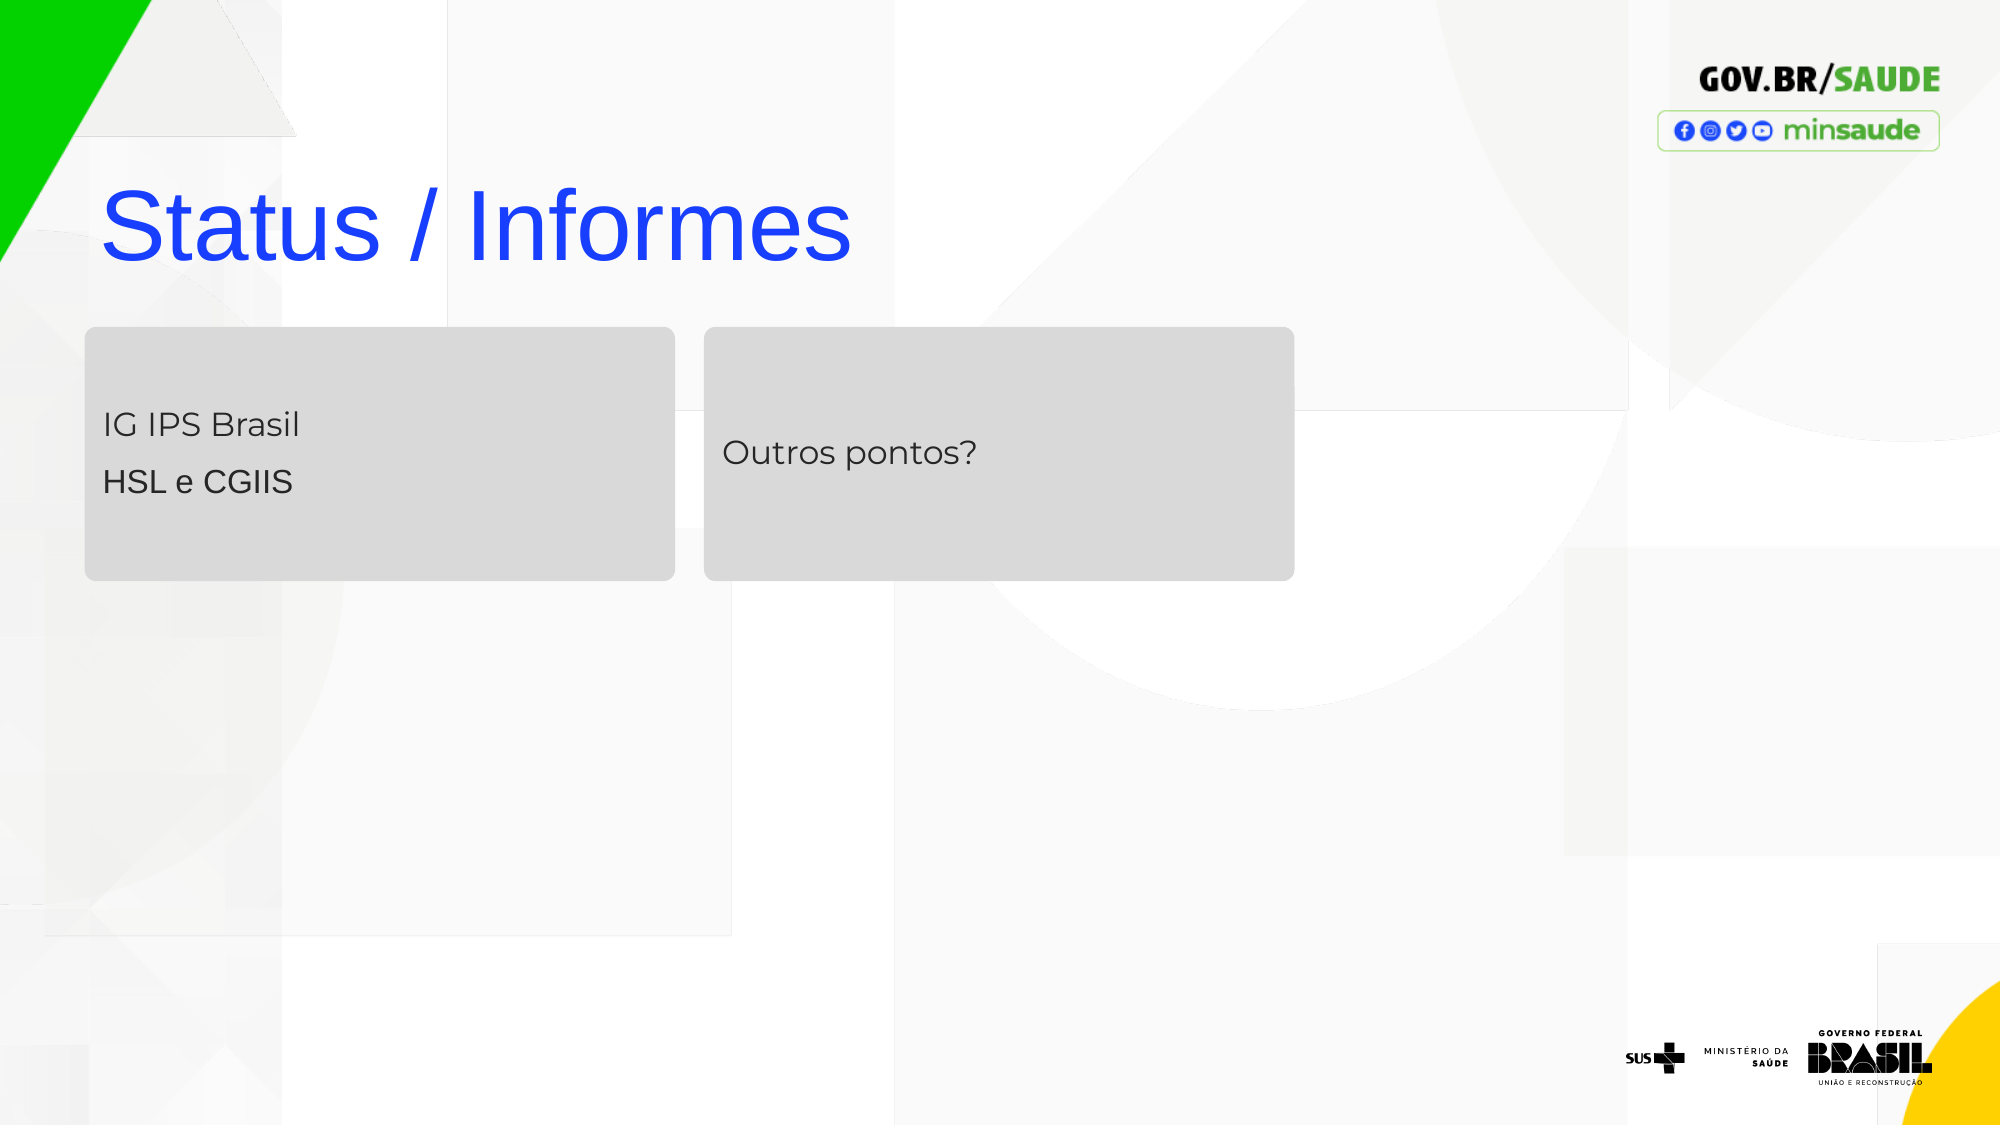

Status / Informes
IG IPS Brasil
HSL e CGIIS
Outros pontos?